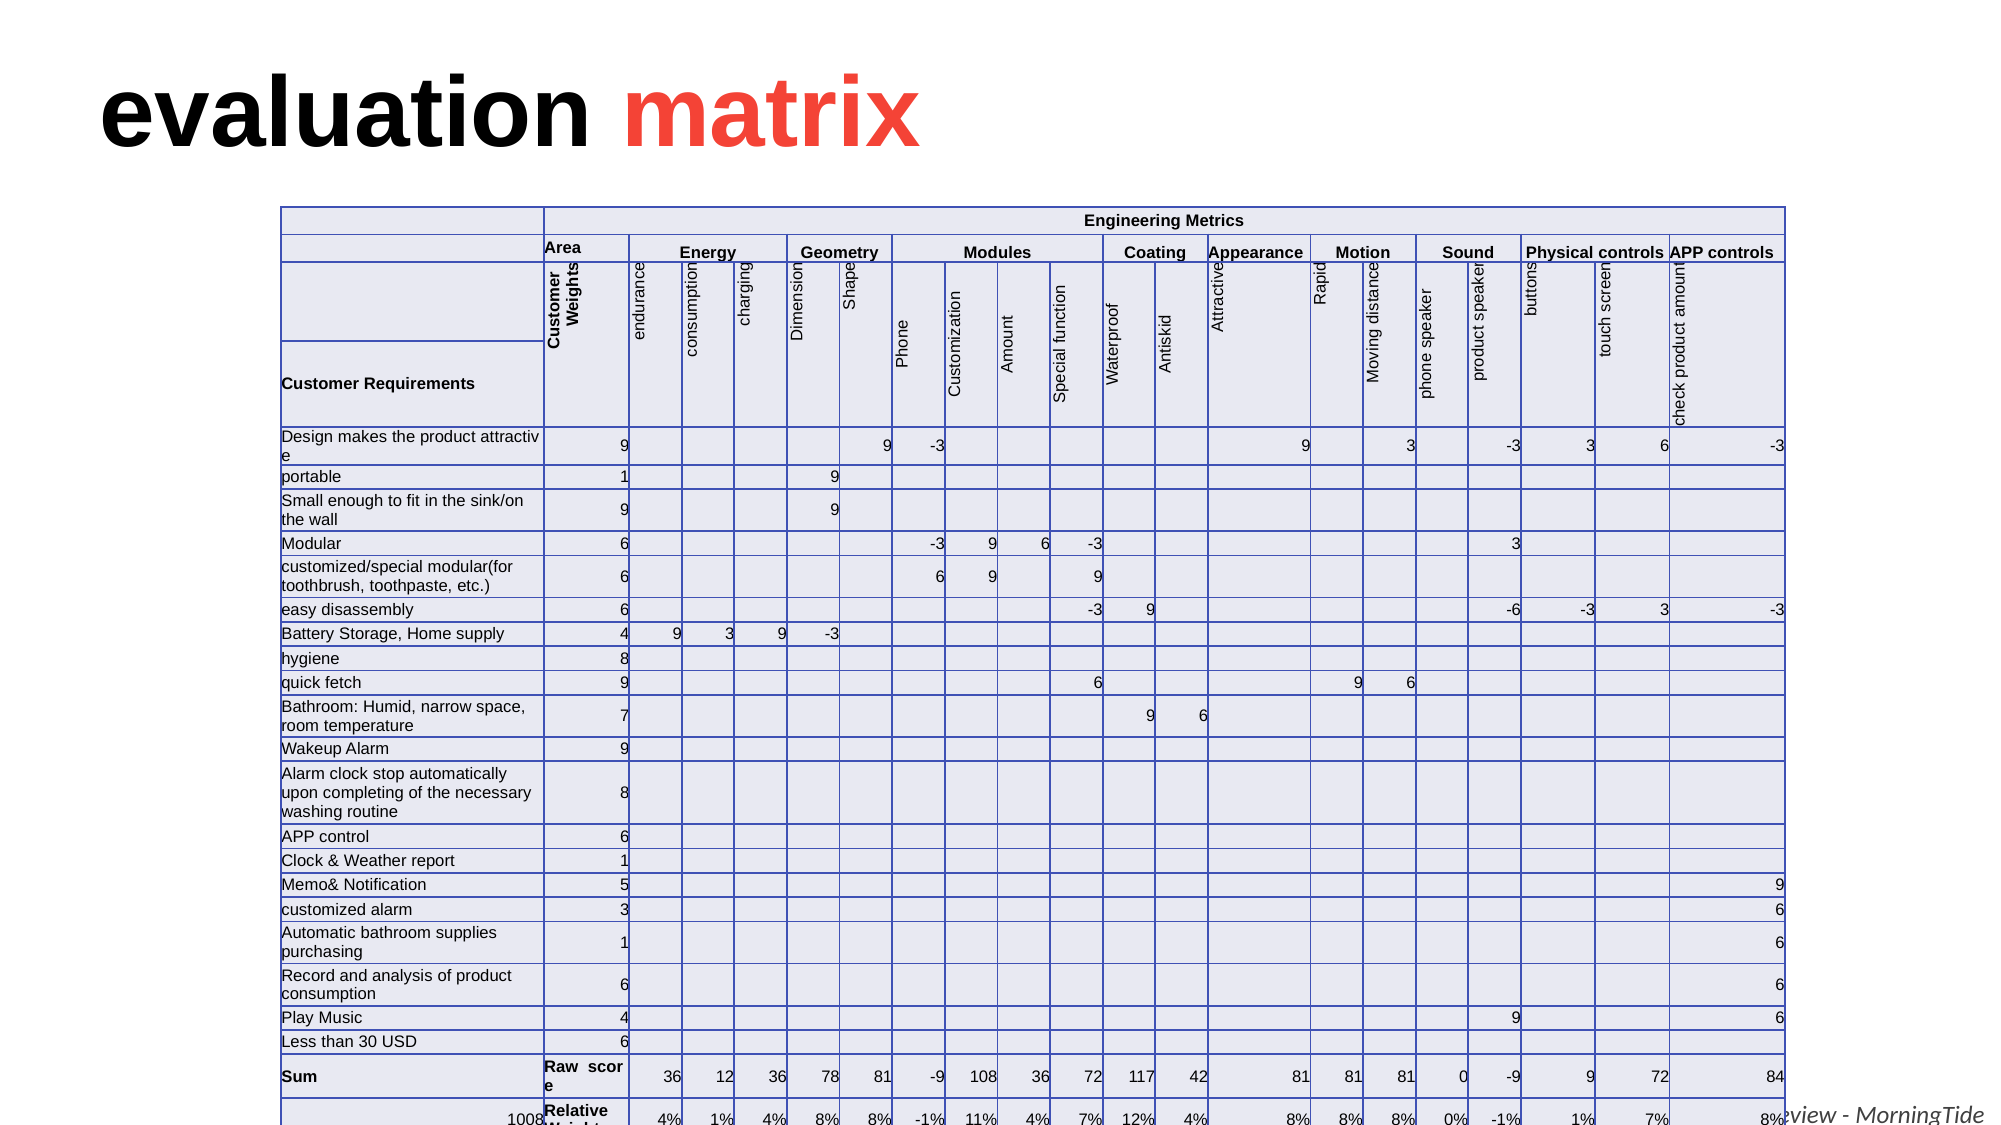

evaluation matrix
|  | Engineering Metrics |  |  |  |  |  |  |  |  |  |  |  |  |  |  |  |  |  |  |  |
| --- | --- | --- | --- | --- | --- | --- | --- | --- | --- | --- | --- | --- | --- | --- | --- | --- | --- | --- | --- | --- |
|  | Area | Energy |  |  | Geometry |  | Modules |  |  |  | Coating |  | Appearance | Motion |  | Sound |  | Physical controls |  | APP controls |
|  | Customer   Weights | endurance | consumption | charging | Dimension | Shape | Phone | Customization | Amount | Special function | Waterproof | Antiskid | Attractive | Rapid | Moving distance | phone speaker | product speaker | buttons | touch screen | check product amount |
| Customer Requirements |  |  |  |  |  |  |  |  |  |  |  |  |  |  |  |  |  |  |  |  |
| Design makes the product attractive | 9 |  |  |  |  | 9 | -3 |  |  |  |  |  | 9 |  | 3 |  | -3 | 3 | 6 | -3 |
| portable | 1 |  |  |  | 9 |  |  |  |  |  |  |  |  |  |  |  |  |  |  |  |
| Small enough to fit in the sink/on the wall | 9 |  |  |  | 9 |  |  |  |  |  |  |  |  |  |  |  |  |  |  |  |
| Modular | 6 |  |  |  |  |  | -3 | 9 | 6 | -3 |  |  |  |  |  |  | 3 |  |  |  |
| customized/special modular(for toothbrush, toothpaste, etc.) | 6 |  |  |  |  |  | 6 | 9 |  | 9 |  |  |  |  |  |  |  |  |  |  |
| easy disassembly | 6 |  |  |  |  |  |  |  |  | -3 | 9 |  |  |  |  |  | -6 | -3 | 3 | -3 |
| Battery Storage, Home supply | 4 | 9 | 3 | 9 | -3 |  |  |  |  |  |  |  |  |  |  |  |  |  |  |  |
| hygiene | 8 |  |  |  |  |  |  |  |  |  |  |  |  |  |  |  |  |  |  |  |
| quick fetch | 9 |  |  |  |  |  |  |  |  | 6 |  |  |  | 9 | 6 |  |  |  |  |  |
| Bathroom: Humid, narrow space, room temperature | 7 |  |  |  |  |  |  |  |  |  | 9 | 6 |  |  |  |  |  |  |  |  |
| Wakeup Alarm | 9 |  |  |  |  |  |  |  |  |  |  |  |  |  |  |  |  |  |  |  |
| Alarm clock stop automatically upon completing of the necessary washing routine | 8 |  |  |  |  |  |  |  |  |  |  |  |  |  |  |  |  |  |  |  |
| APP control | 6 |  |  |  |  |  |  |  |  |  |  |  |  |  |  |  |  |  |  |  |
| Clock & Weather report | 1 |  |  |  |  |  |  |  |  |  |  |  |  |  |  |  |  |  |  |  |
| Memo& Notification | 5 |  |  |  |  |  |  |  |  |  |  |  |  |  |  |  |  |  |  | 9 |
| customized alarm | 3 |  |  |  |  |  |  |  |  |  |  |  |  |  |  |  |  |  |  | 6 |
| Automatic bathroom supplies purchasing | 1 |  |  |  |  |  |  |  |  |  |  |  |  |  |  |  |  |  |  | 6 |
| Record and analysis of product consumption | 6 |  |  |  |  |  |  |  |  |  |  |  |  |  |  |  |  |  |  | 6 |
| Play Music | 4 |  |  |  |  |  |  |  |  |  |  |  |  |  |  |  | 9 |  |  | 6 |
| Less than 30 USD | 6 |  |  |  |  |  |  |  |  |  |  |  |  |  |  |  |  |  |  |  |
| Sum | Raw  score | 36 | 12 | 36 | 78 | 81 | -9 | 108 | 36 | 72 | 117 | 42 | 81 | 81 | 81 | 0 | -9 | 9 | 72 | 84 |
| 1008 | Relative Weight | 4% | 1% | 4% | 8% | 8% | -1% | 11% | 4% | 7% | 12% | 4% | 8% | 8% | 8% | 0% | -1% | 1% | 7% | 8% |
|  | Rankings | 11 | 15 | 11 | 7 | 4 | 18 | 2 | 11 | 9 | 1 | 11 | 4 | 4 | 3 | 17 | 18 | 16 | 8 | 20 |
Conceptual Market Review - MorningTide